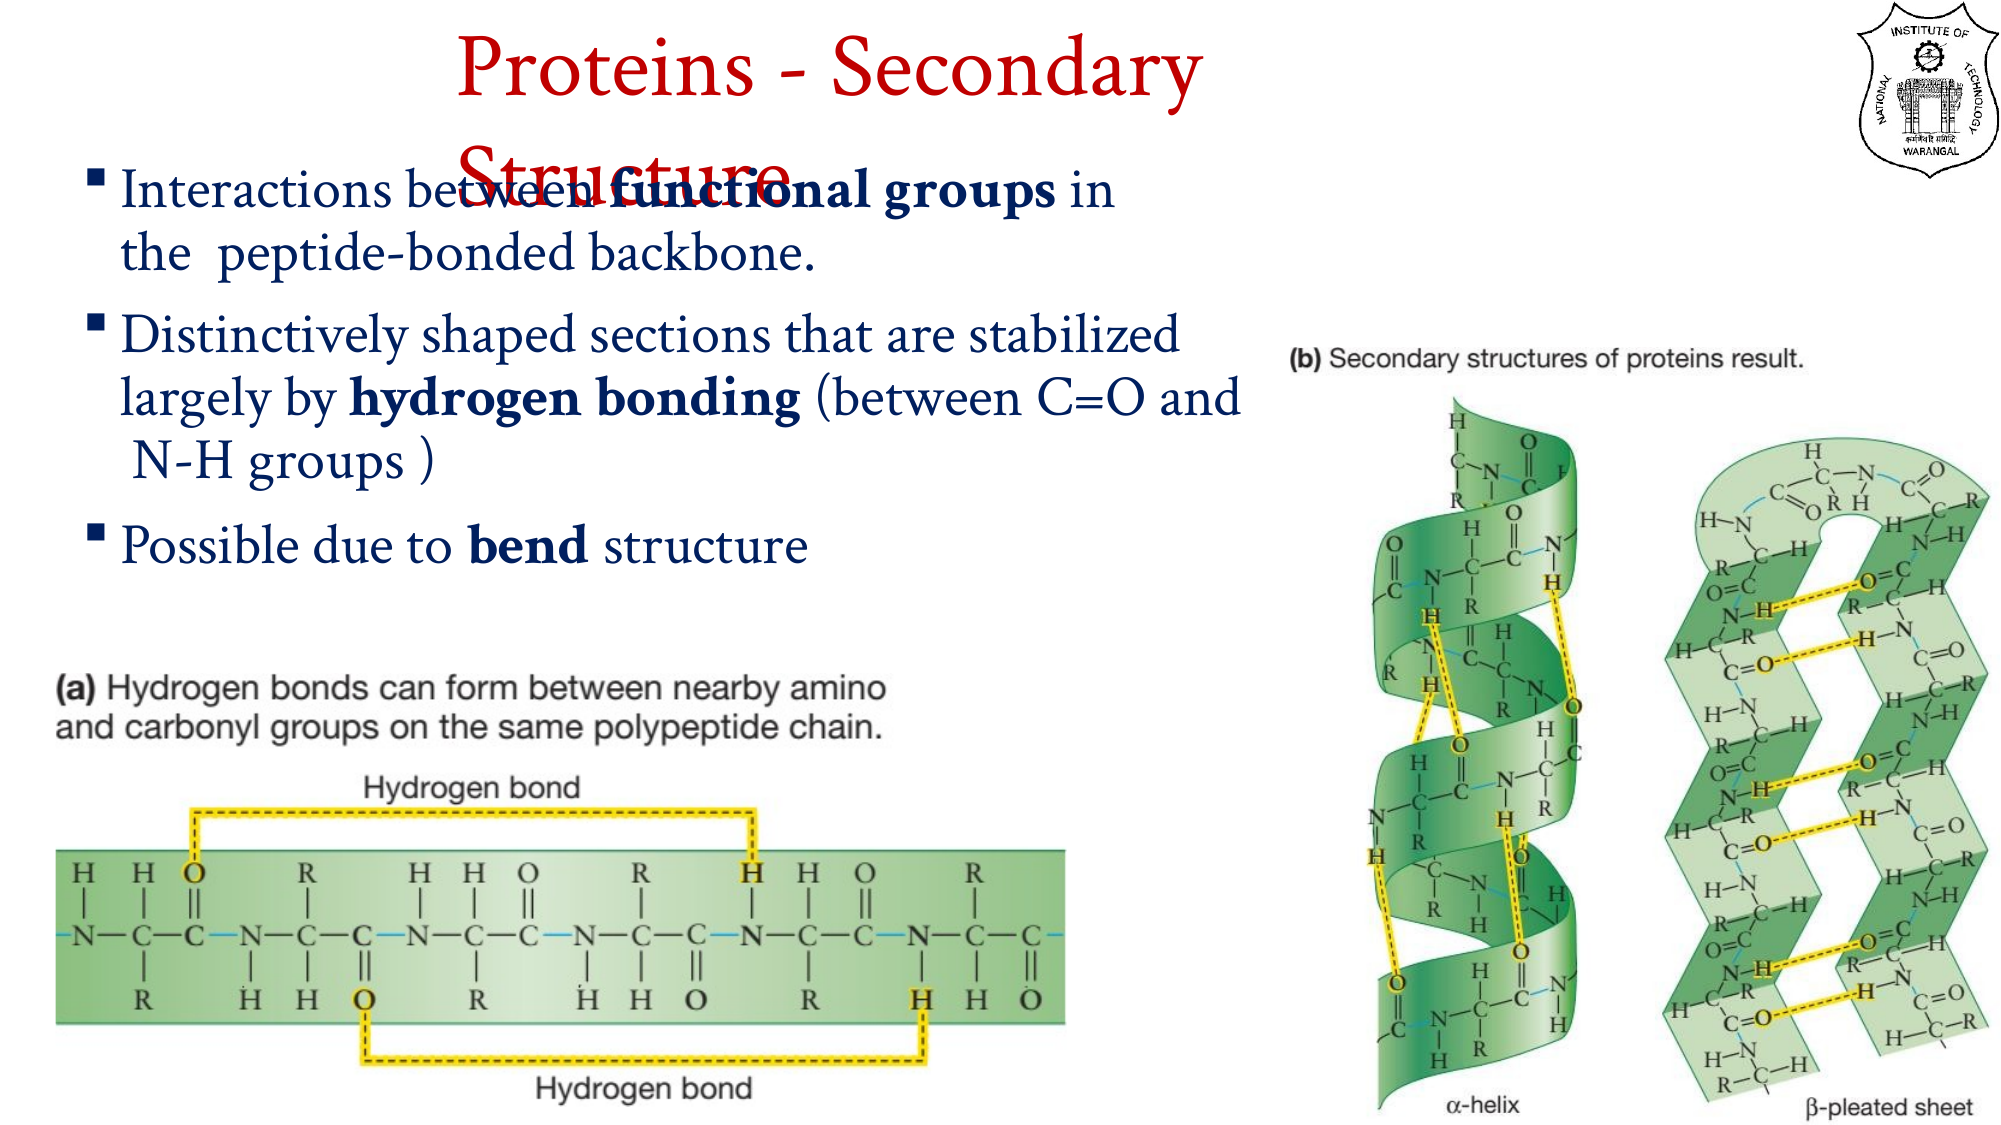

# Proteins - Secondary Structure
Interactions between functional groups in the  peptide-bonded backbone.
Distinctively shaped sections that are stabilized  largely by hydrogen bonding (between C=O and  N-H groups )
Possible due to bend structure